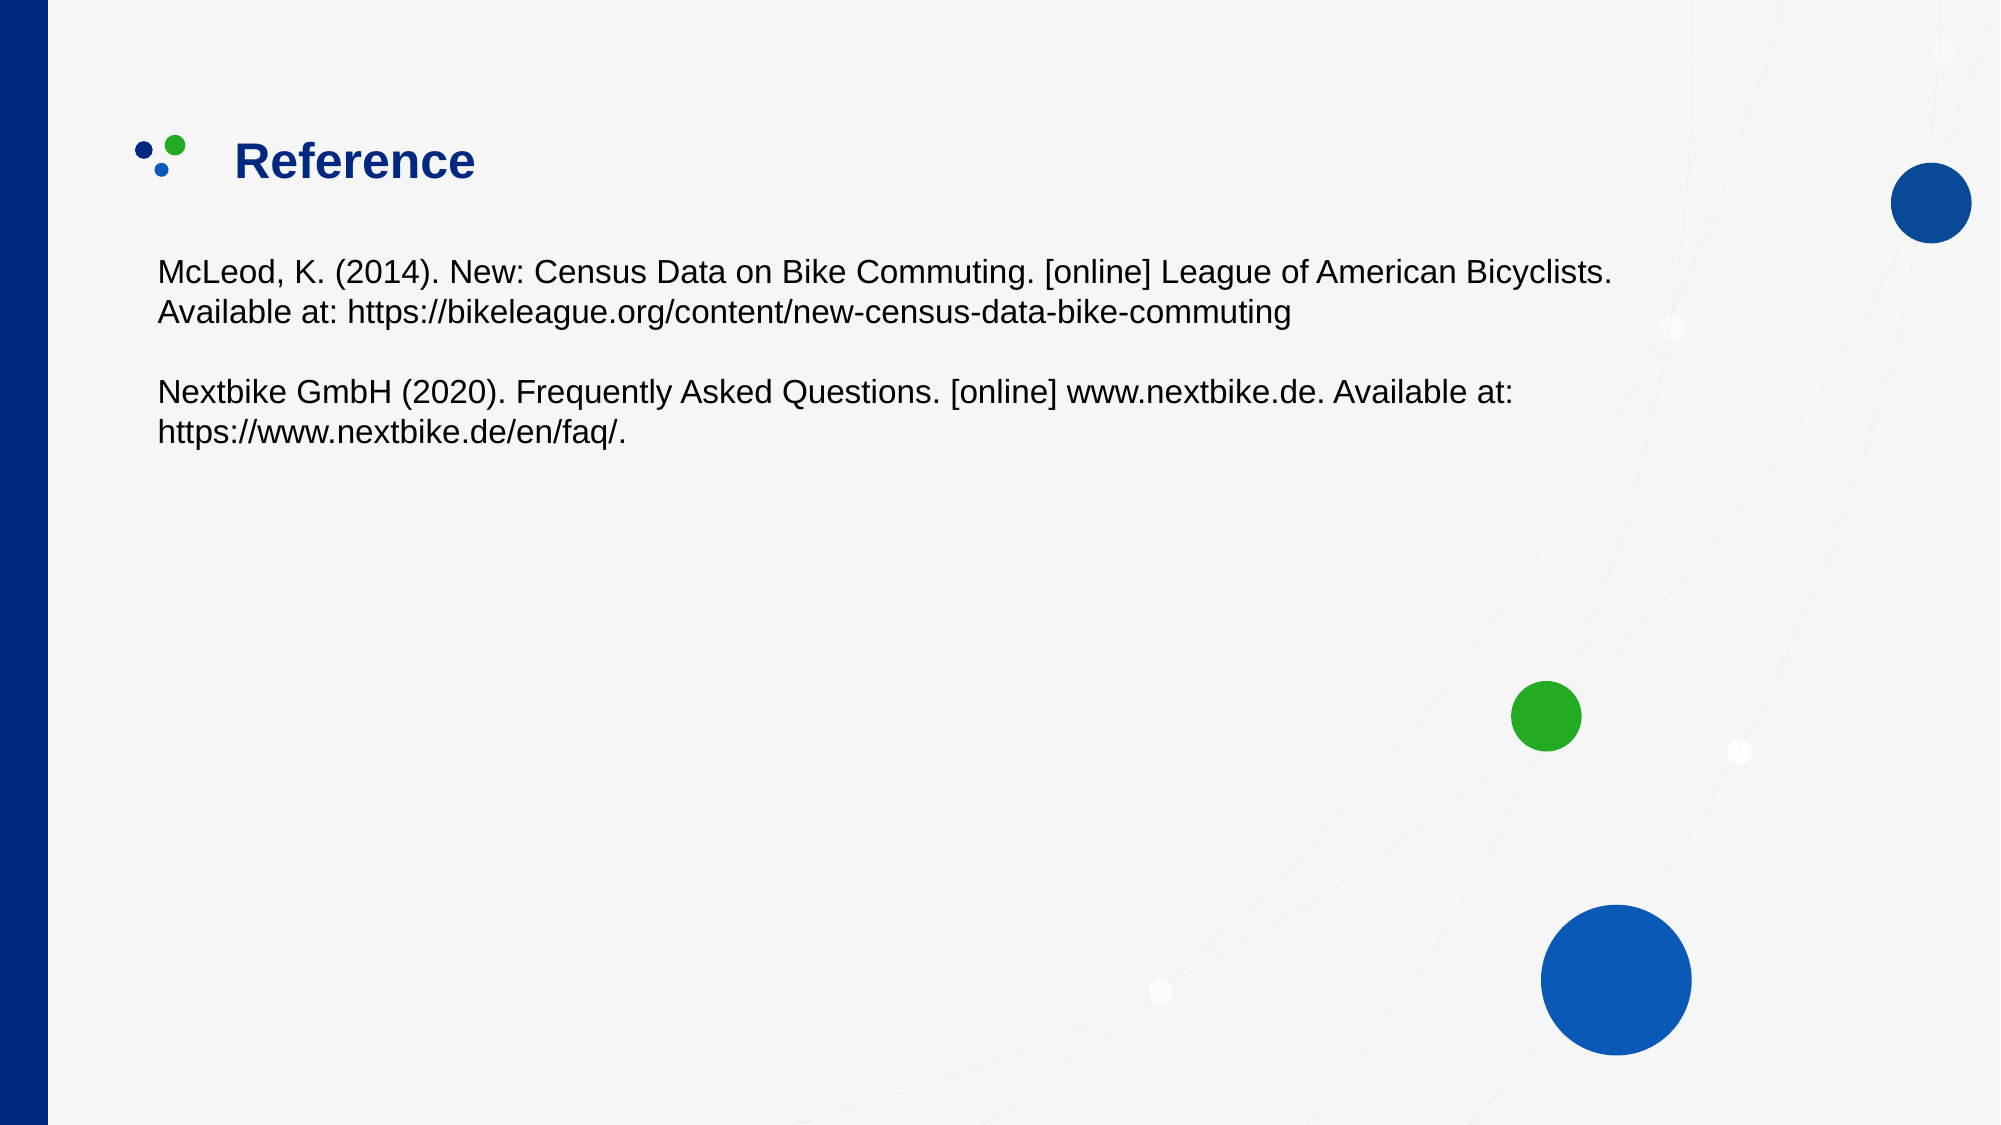

Reference

McLeod, K. (2014). New: Census Data on Bike Commuting. [online] League of American Bicyclists. Available at: https://bikeleague.org/content/new-census-data-bike-commuting

Nextbike GmbH (2020). Frequently Asked Questions. [online] www.nextbike.de. Available at: https://www.nextbike.de/en/faq/.